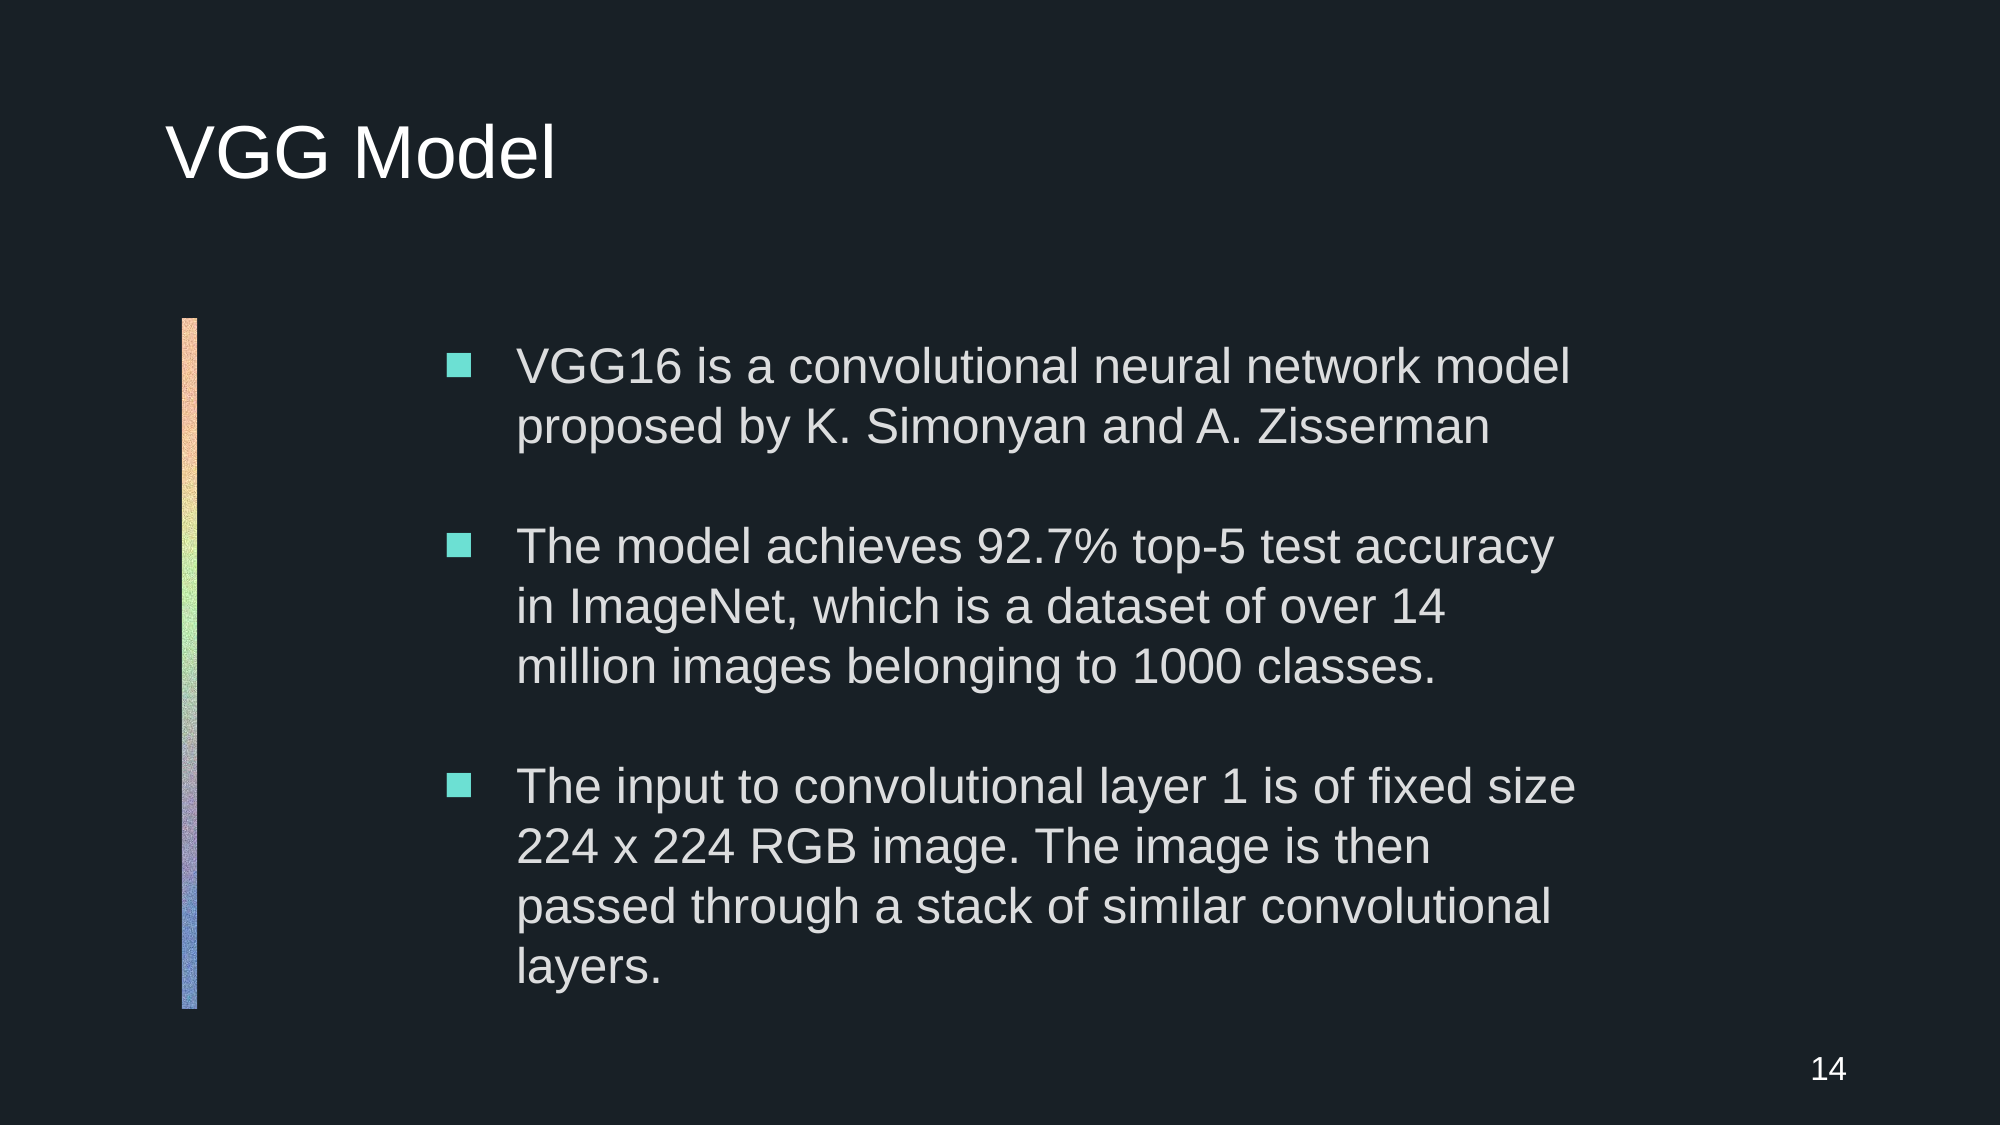

#
VGG Model
VGG16 is a convolutional neural network model proposed by K. Simonyan and A. Zisserman

The model achieves 92.7% top-5 test accuracy in ImageNet, which is a dataset of over 14 million images belonging to 1000 classes.

The input to convolutional layer 1 is of fixed size 224 x 224 RGB image. The image is then passed through a stack of similar convolutional layers.
14